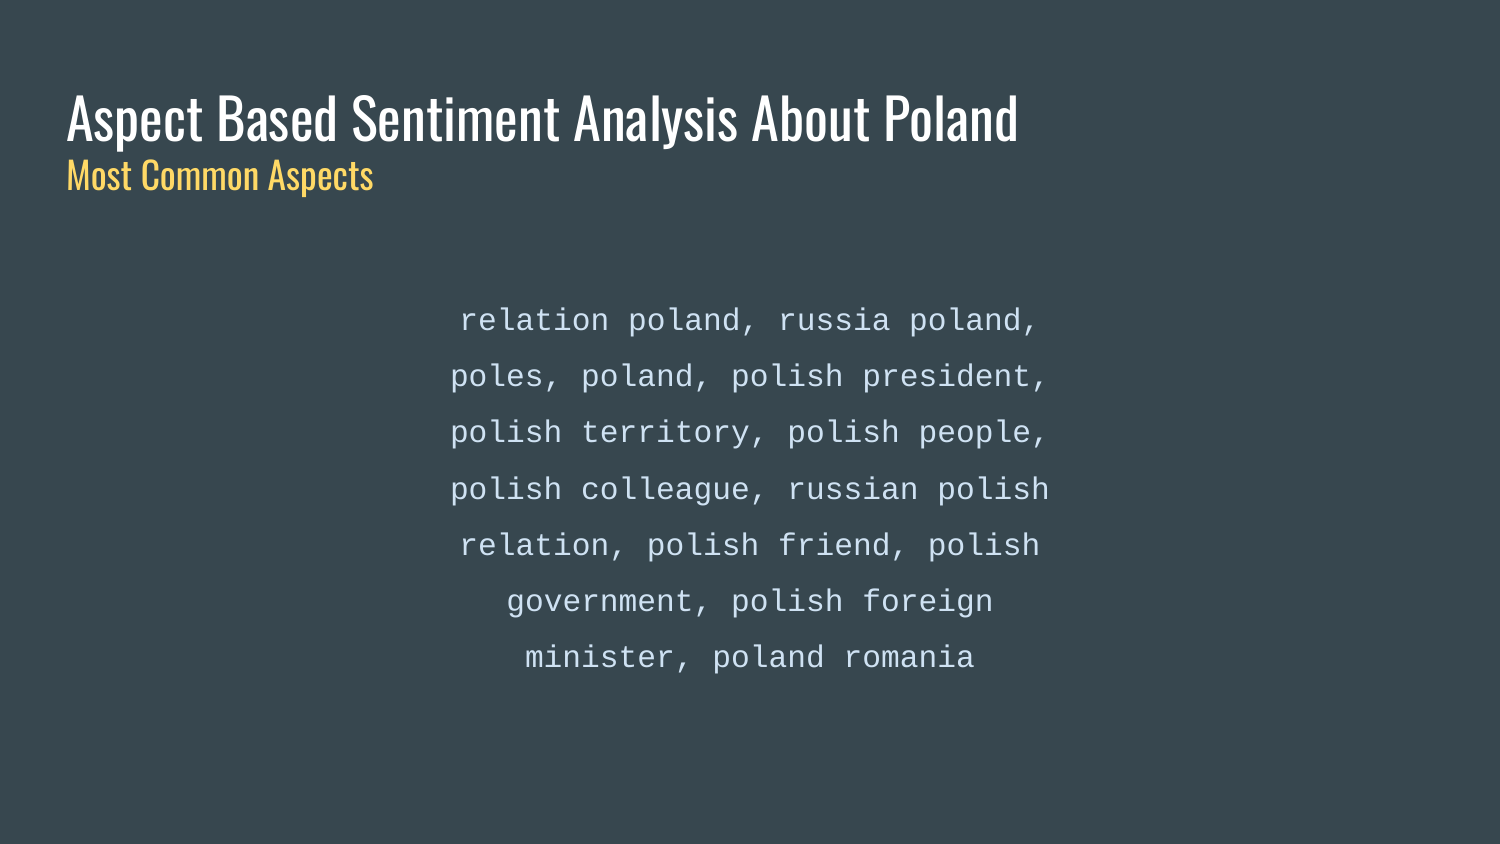

# Aspect Based Sentiment Analysis About Poland
Most Common Aspects
relation poland, russia poland, poles, poland, polish president, polish territory, polish people, polish colleague, russian polish relation, polish friend, polish government, polish foreign minister, poland romania